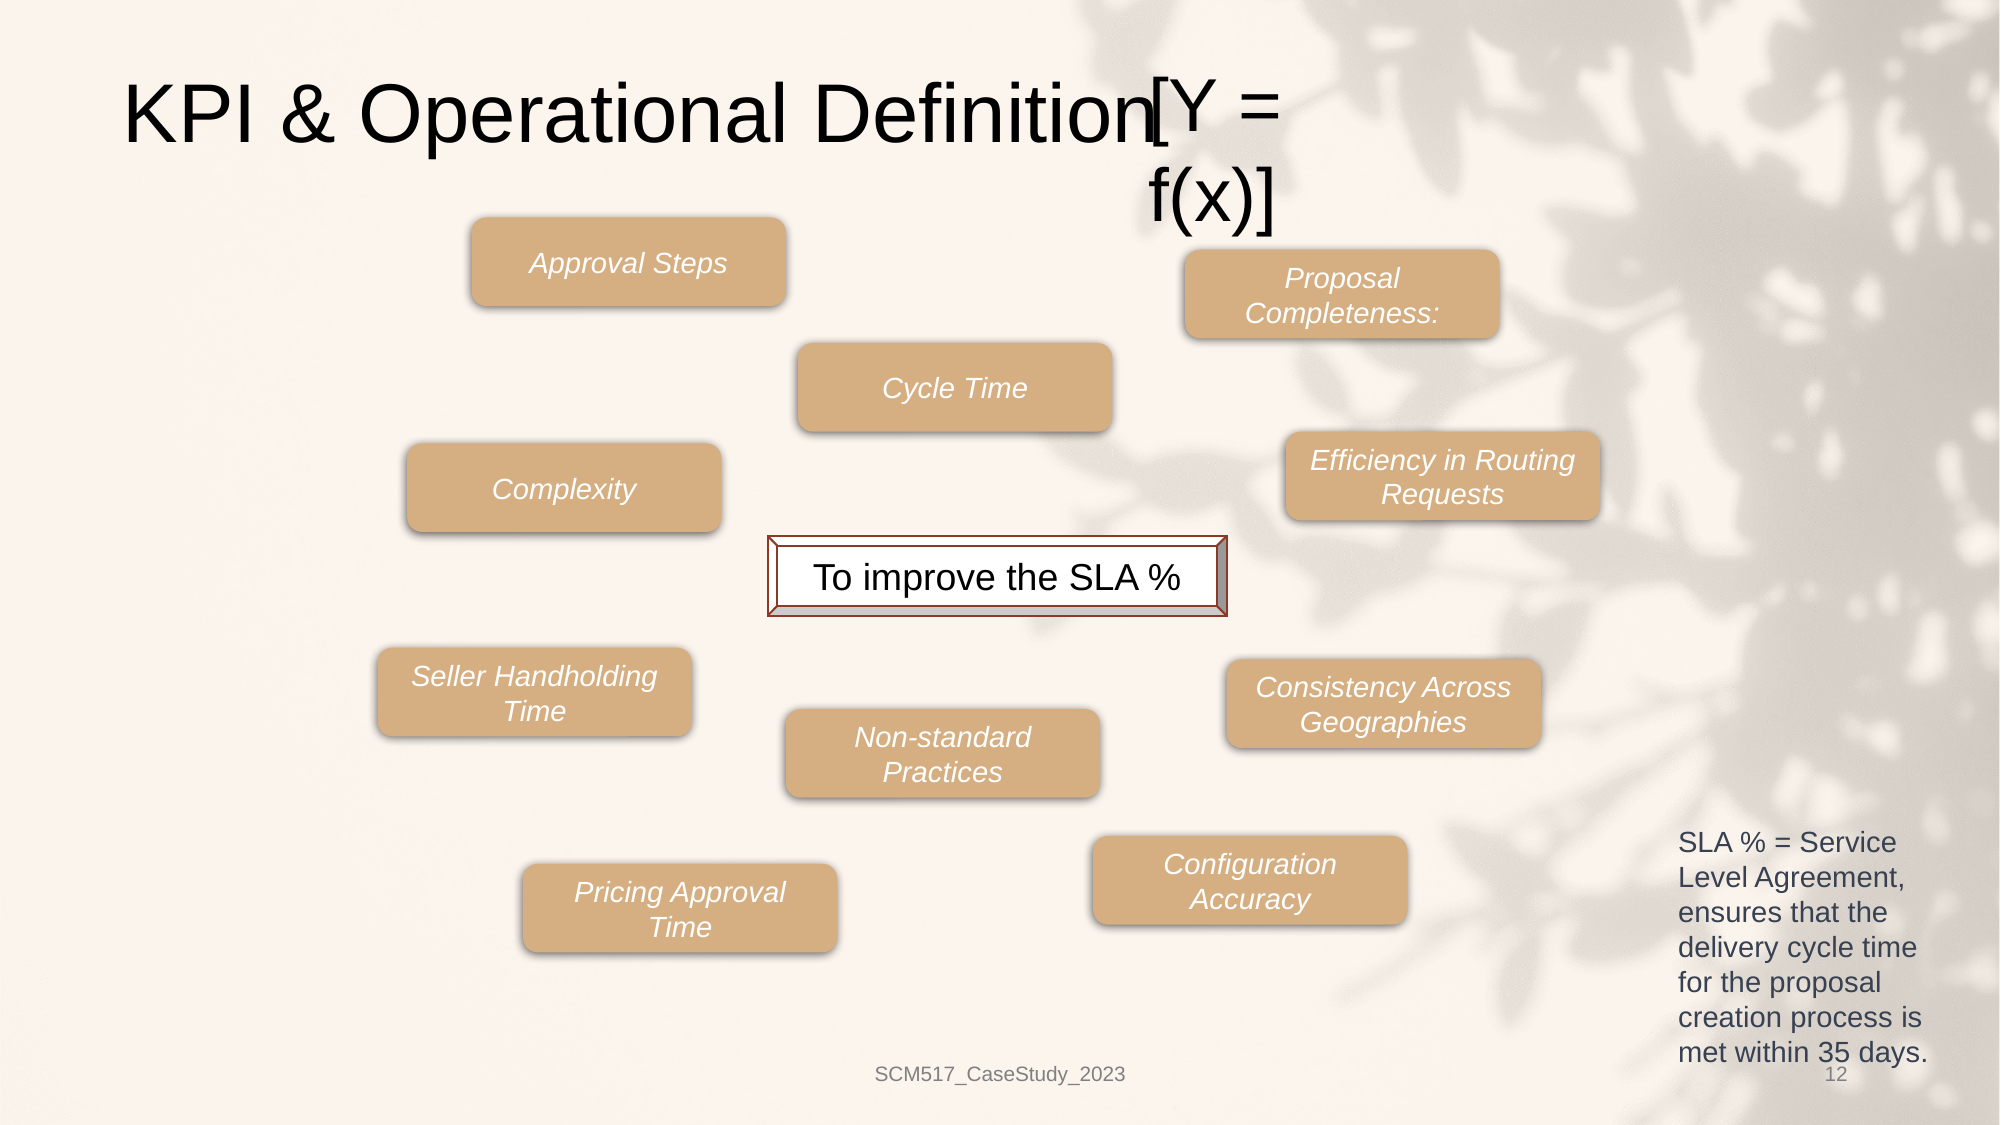

[Y = f(x)]
# KPI & Operational Definition
Approval Steps
Proposal Completeness:
Cycle Time
Efficiency in Routing Requests
Complexity
To improve the SLA %
Seller Handholding Time
Consistency Across Geographies
Non-standard Practices
SLA % = Service Level Agreement, ensures that the delivery cycle time for the proposal creation process is met within 35 days.
Configuration Accuracy
Pricing Approval Time
SCM517_CaseStudy_2023
12